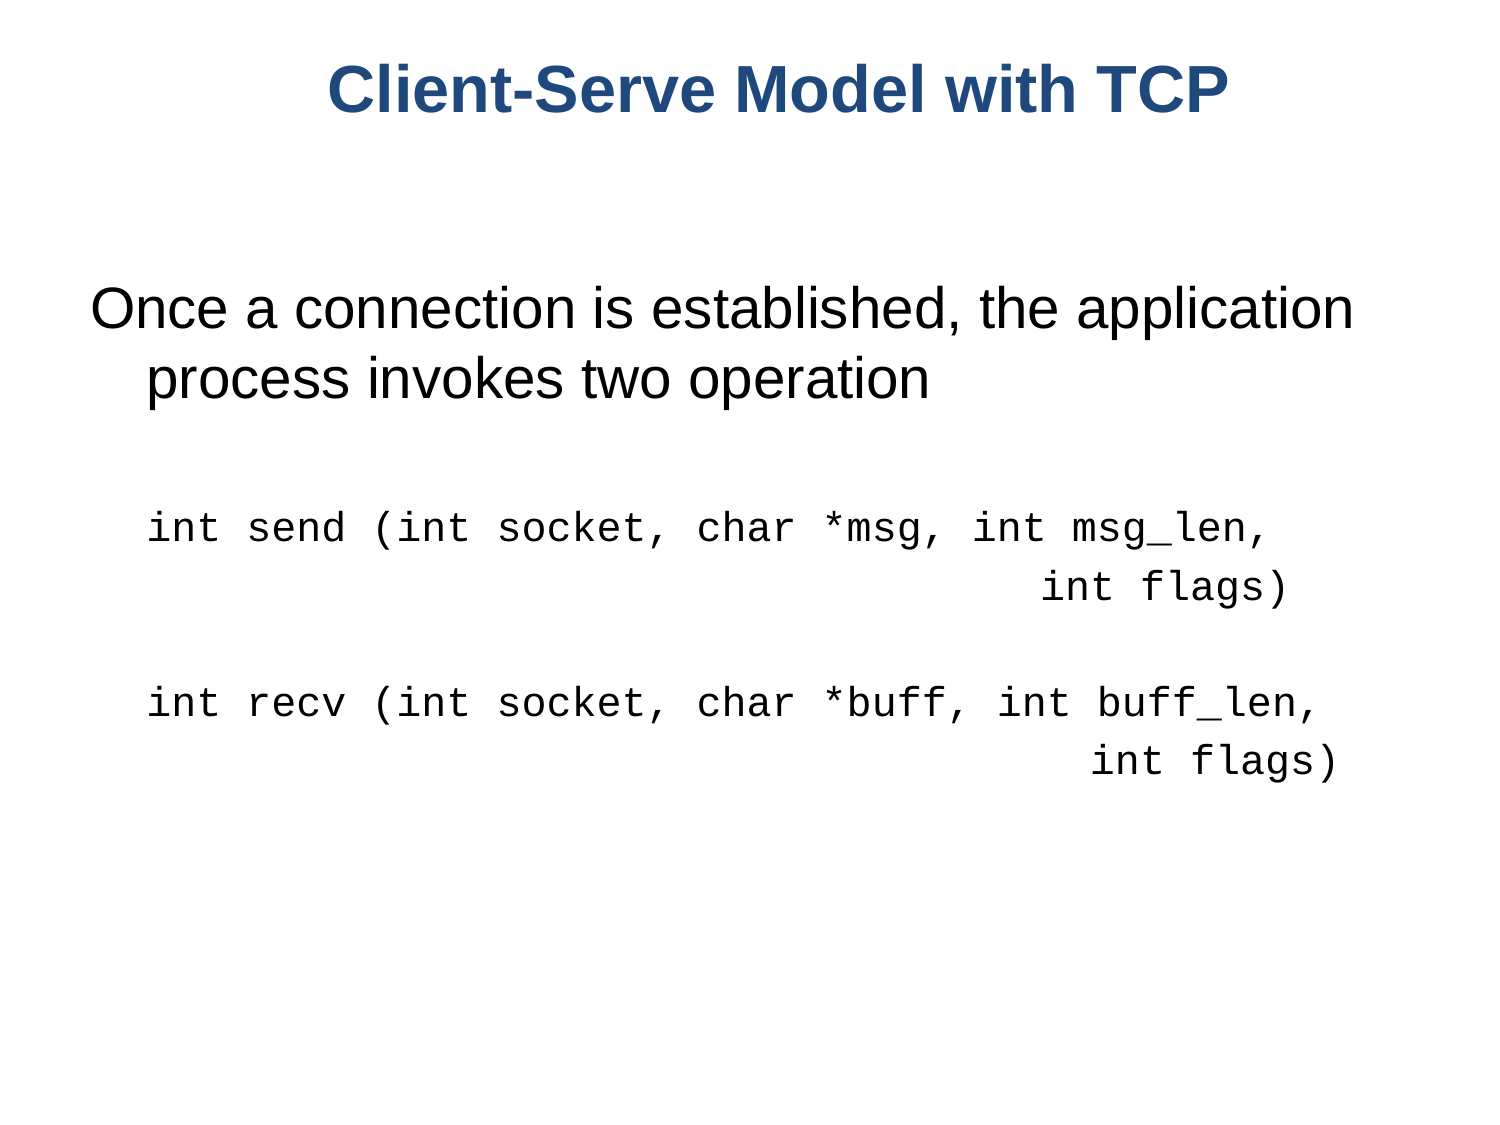

# Client-Serve Model with TCP
Once a connection is established, the application process invokes two operation

	int send (int socket, char *msg, int msg_len,
                                      int flags)

	int recv (int socket, char *buff, int buff_len,
                                        int flags)